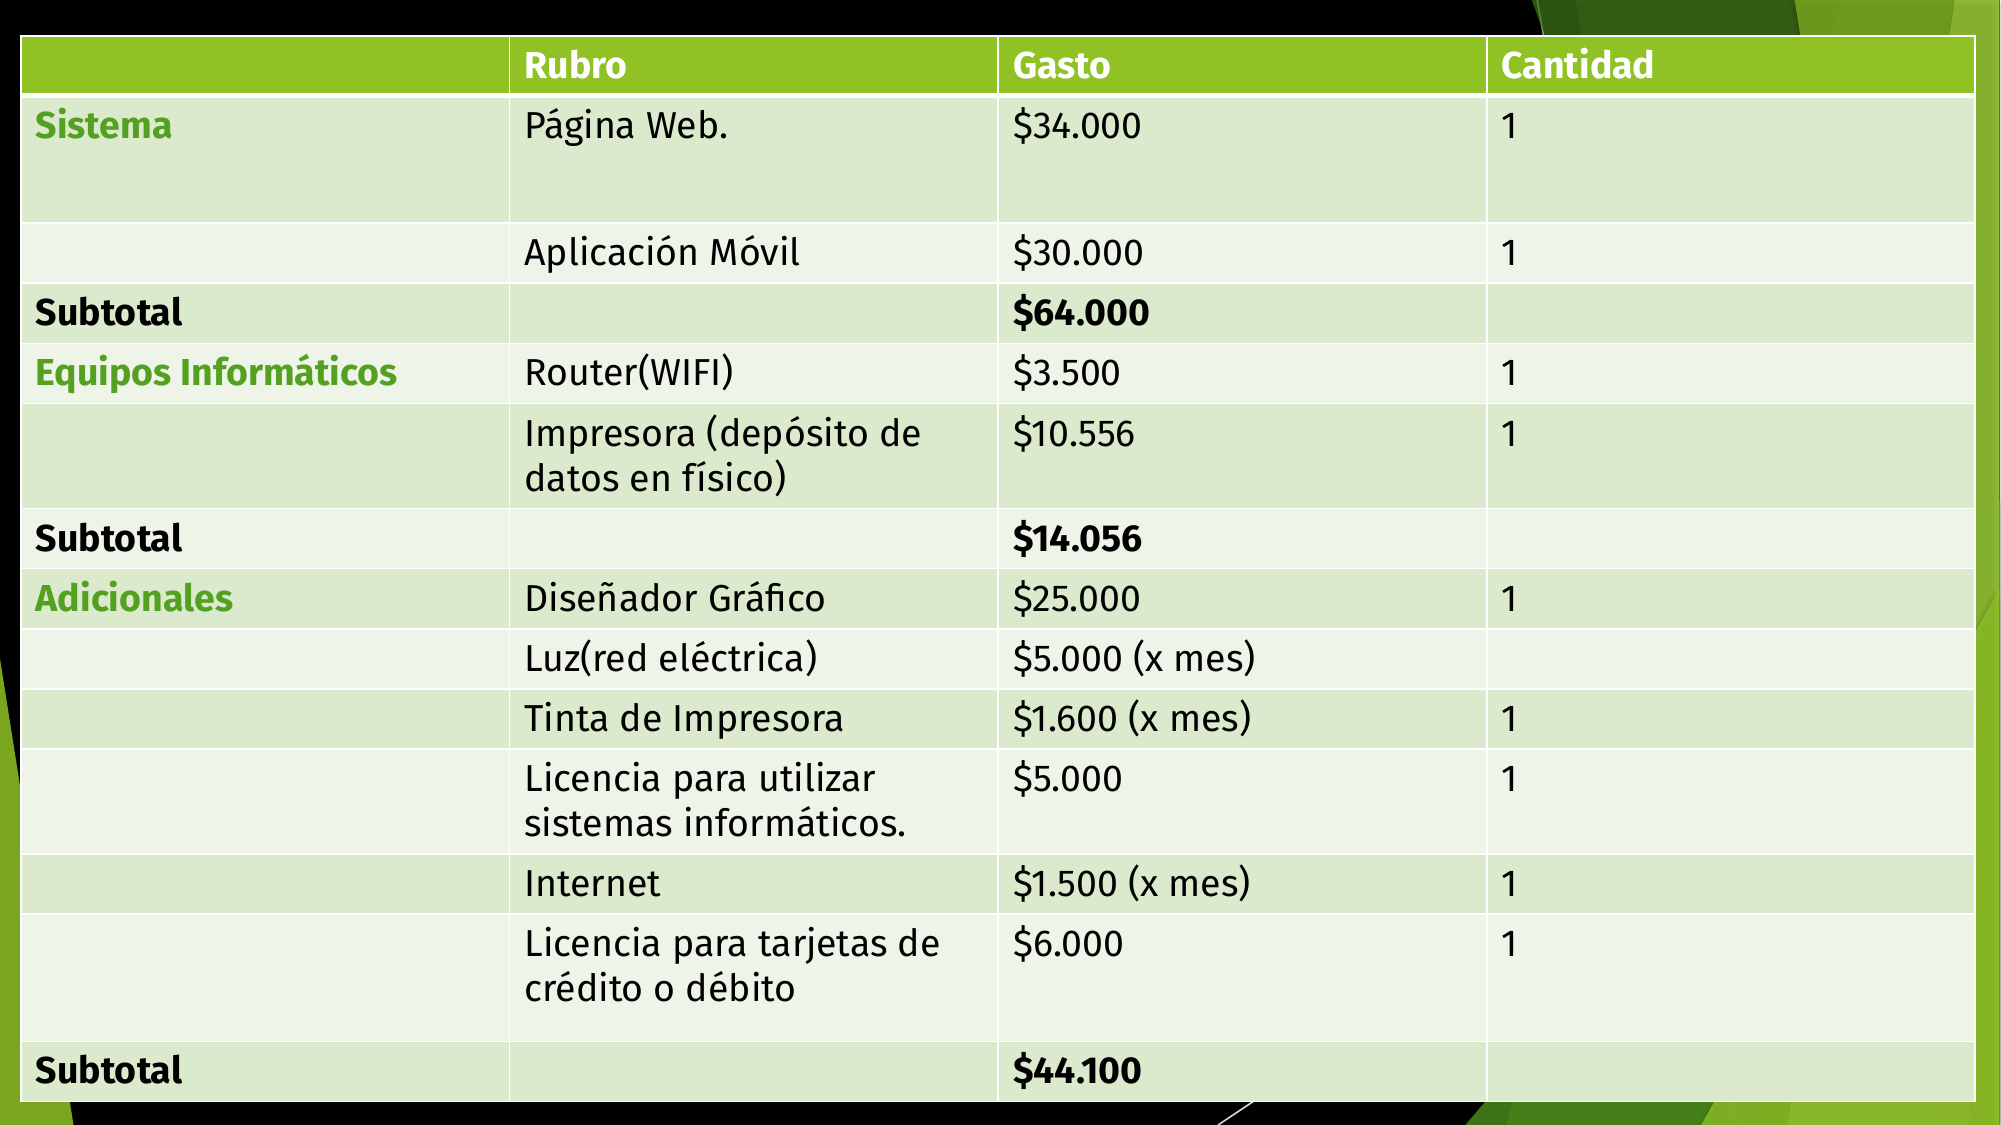

|  | Rubro | Gasto | Cantidad |
| --- | --- | --- | --- |
| Sistema | Página Web. | $34.000 | 1 |
|  | Aplicación Móvil | $30.000 | 1 |
| Subtotal |  | $64.000 |  |
| Equipos Informáticos | Router(WIFI) | $3.500 | 1 |
|  | Impresora (depósito de datos en físico) | $10.556 | 1 |
| Subtotal |  | $14.056 |  |
| Adicionales | Diseñador Gráfico | $25.000 | 1 |
|  | Luz(red eléctrica) | $5.000 (x mes) |  |
|  | Tinta de Impresora | $1.600 (x mes) | 1 |
|  | Licencia para utilizar sistemas informáticos. | $5.000 | 1 |
|  | Internet | $1.500 (x mes) | 1 |
|  | Licencia para tarjetas de crédito o débito | $6.000 | 1 |
| Subtotal |  | $44.100 |  |